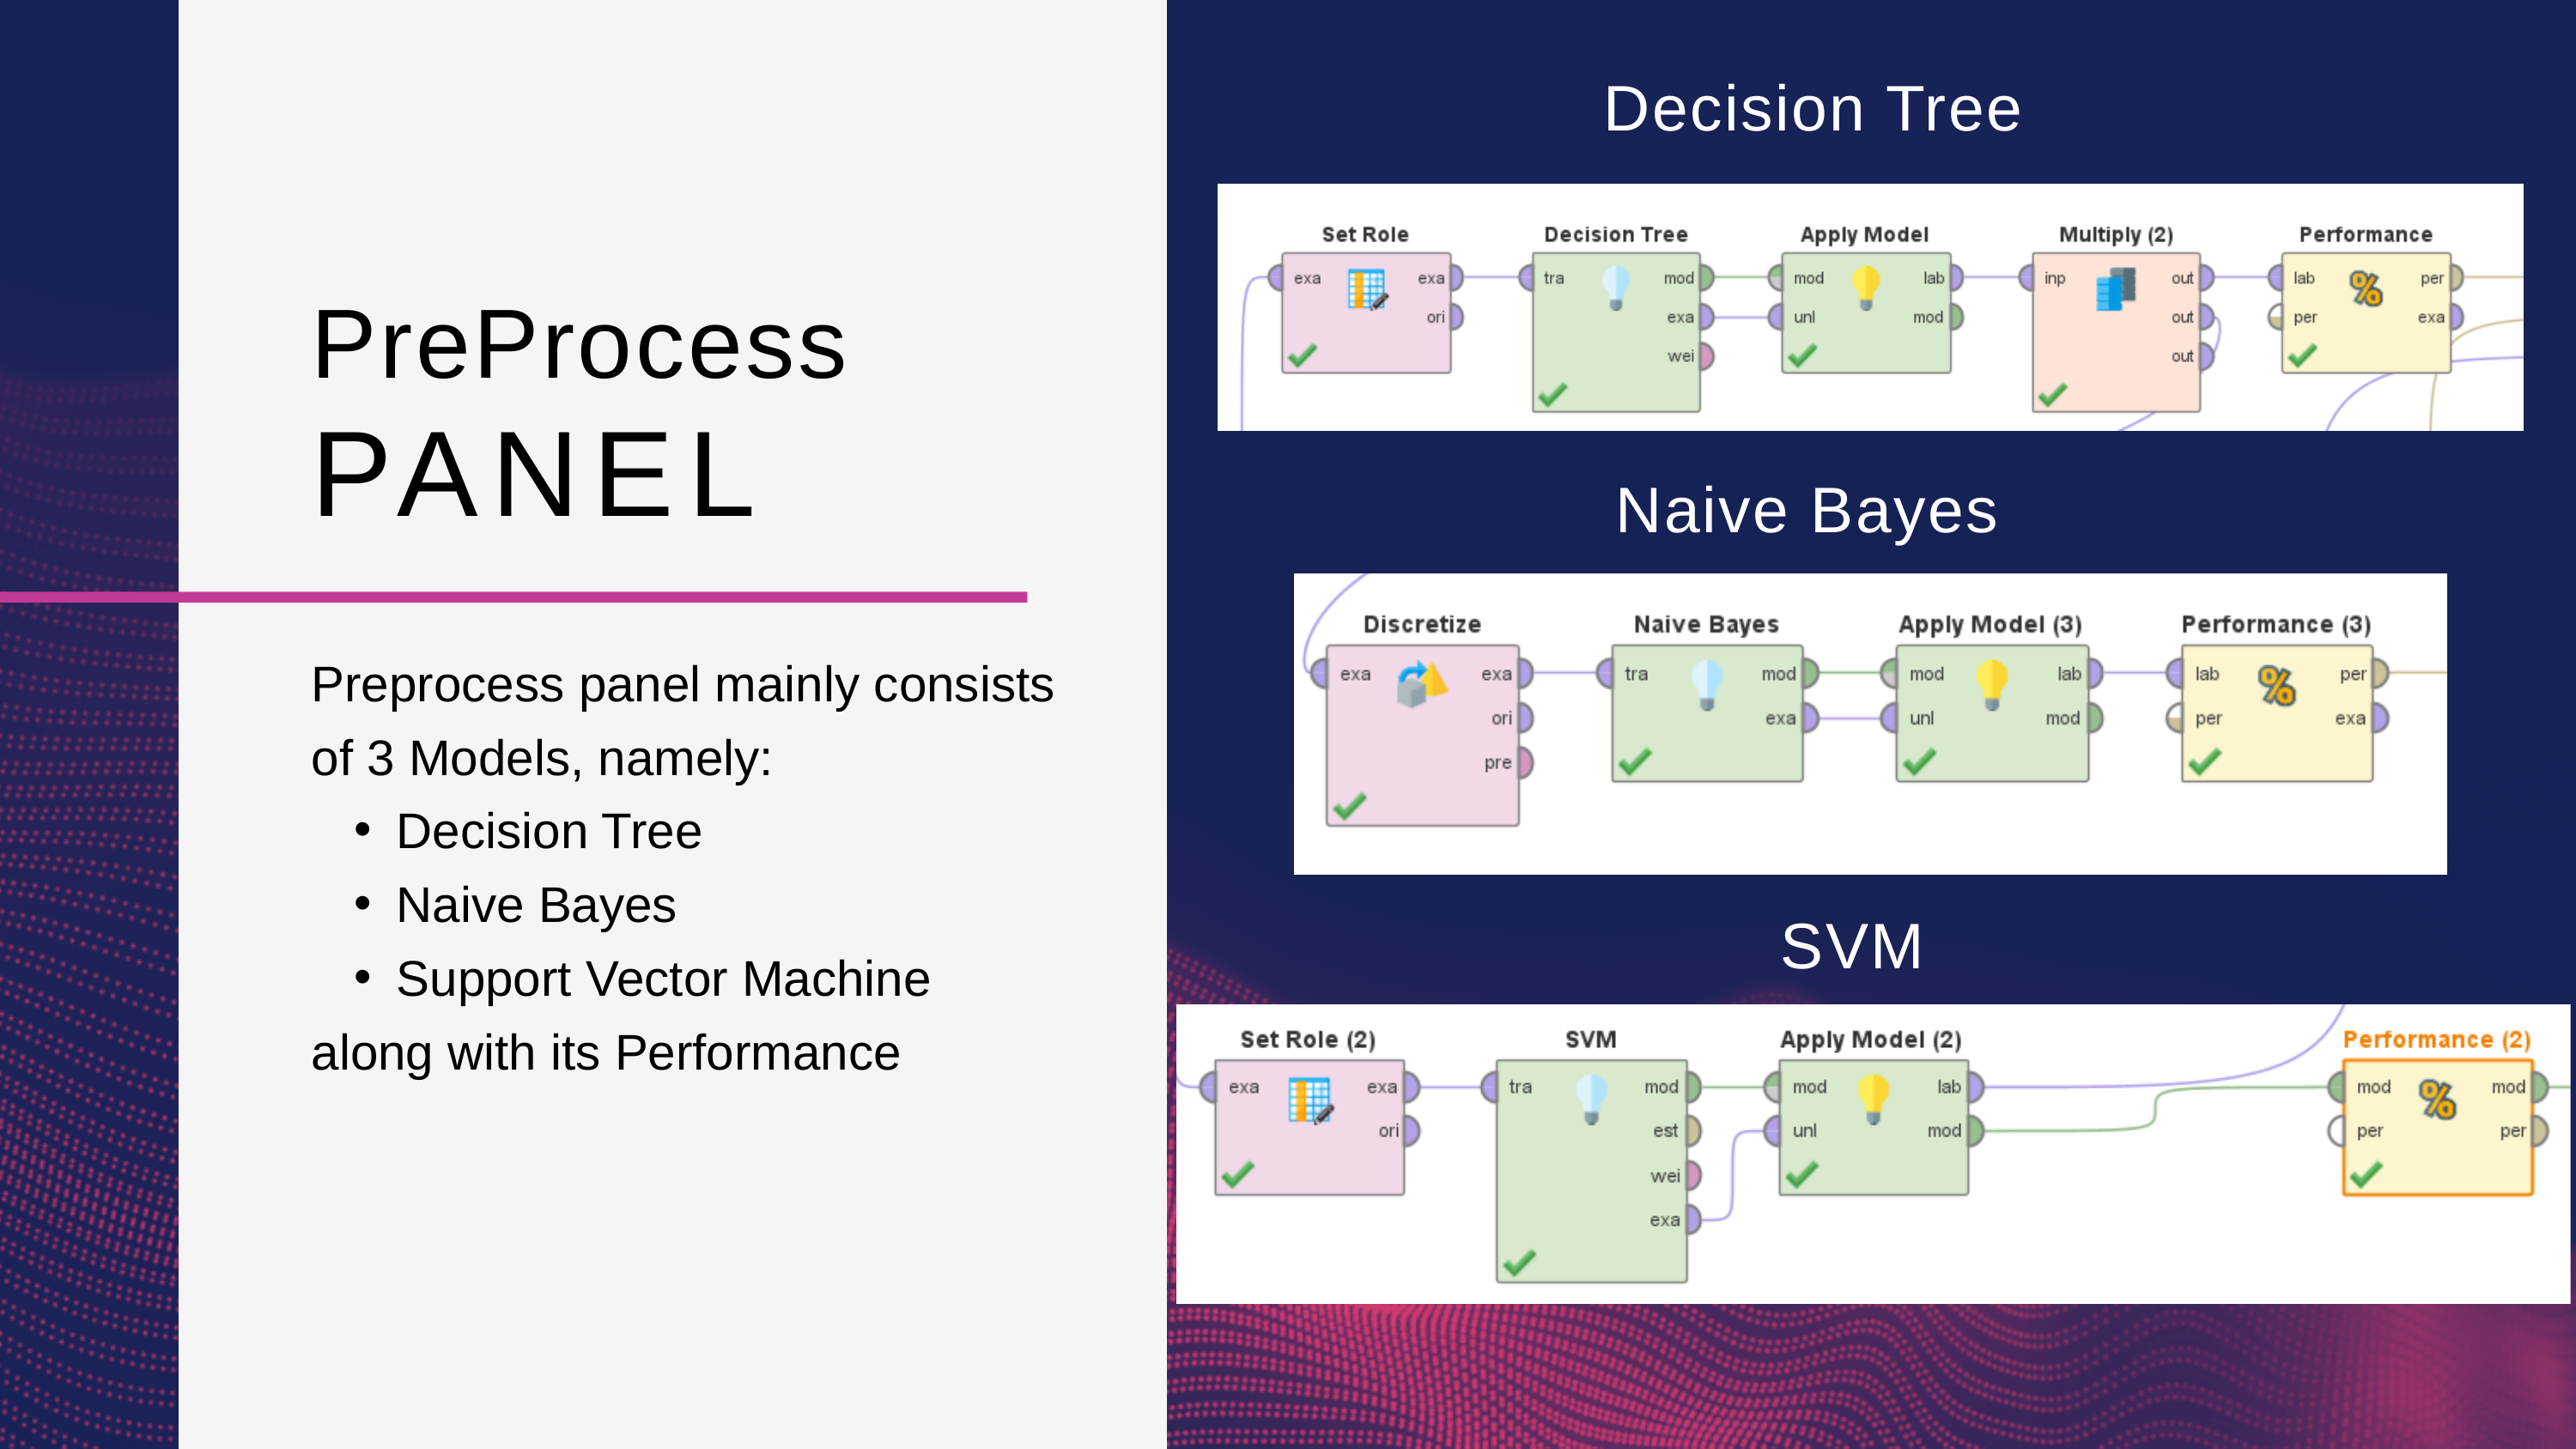

Decision Tree

PreProcess
PANEL
Naive Bayes

Preprocess panel mainly consists of 3 Models, namely:
Decision Tree
Naive Bayes
Support Vector Machine
along with its Performance
SVM